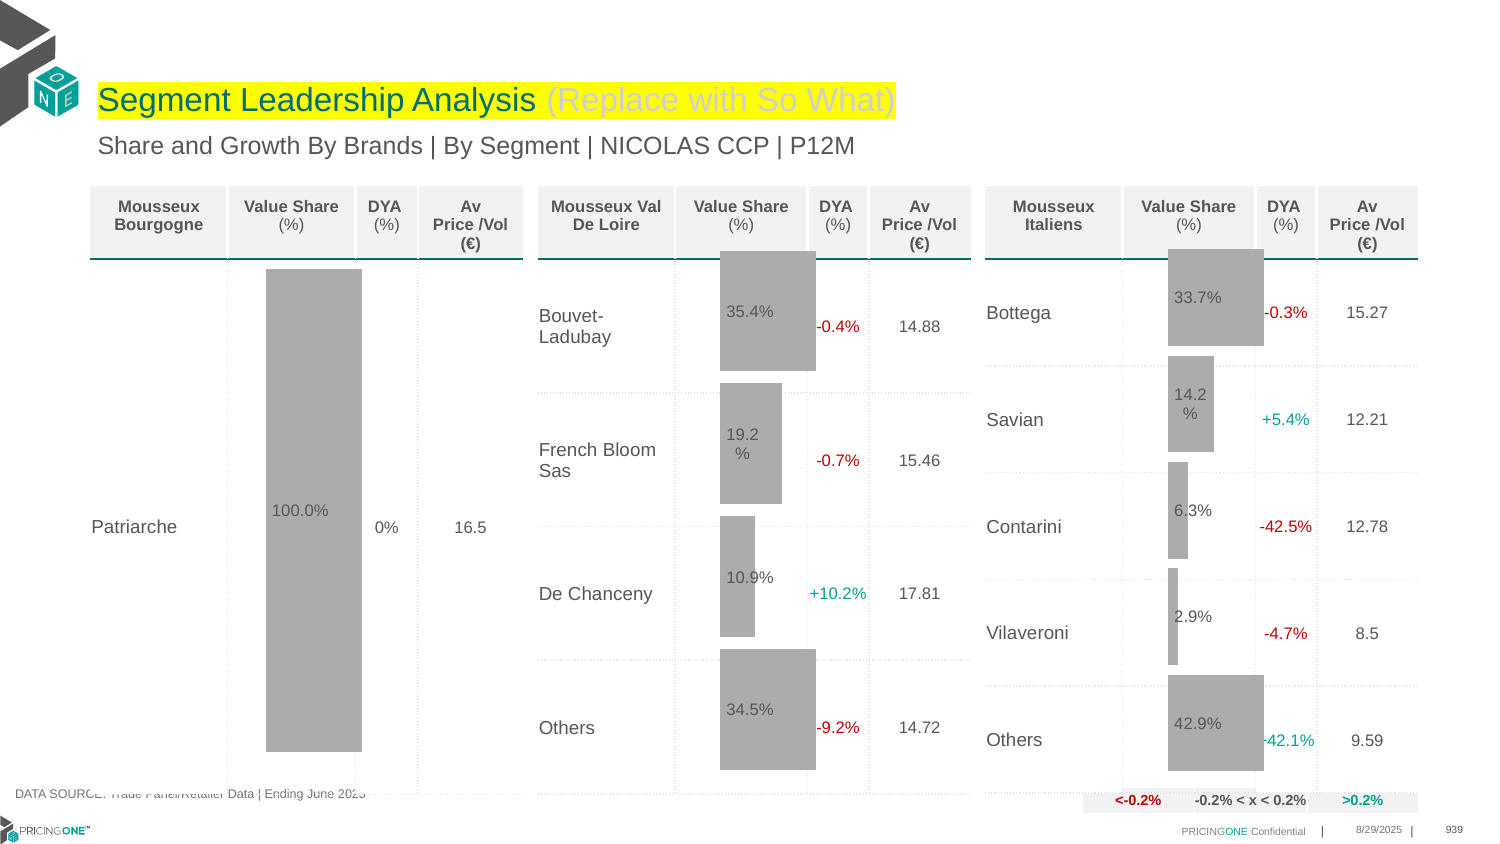

# Segment Leadership Analysis (Replace with So What)
Share and Growth By Brands | By Segment | NICOLAS CCP | P12M
| Mousseux Val De Loire | Value Share (%) | DYA (%) | Av Price /Vol (€) |
| --- | --- | --- | --- |
| Bouvet-Ladubay |  | -0.4% | 14.88 |
| French Bloom Sas |  | -0.7% | 15.46 |
| De Chanceny |  | +10.2% | 17.81 |
| Others |  | -9.2% | 14.72 |
| Mousseux Bourgogne | Value Share (%) | DYA (%) | Av Price /Vol (€) |
| --- | --- | --- | --- |
| Patriarche |  | 0% | 16.5 |
| Mousseux Italiens | Value Share (%) | DYA (%) | Av Price /Vol (€) |
| --- | --- | --- | --- |
| Bottega |  | -0.3% | 15.27 |
| Savian |  | +5.4% | 12.21 |
| Contarini |  | -42.5% | 12.78 |
| Vilaveroni |  | -4.7% | 8.5 |
| Others |  | +42.1% | 9.59 |

### Chart

| Category | Mousseux Bourgogne | NICOLAS CCP |
|---|---|
|  | 1.0 |

### Chart

| Category | Mousseux Val De Loire | NICOLAS CCP |
|---|---|
|  | 0.35403153205143 |

### Chart

| Category | Mousseux Italiens | NICOLAS CCP |
|---|---|
|  | 0.33717836994908956 |
DATA SOURCE: Trade Panel/Retailer Data | Ending June 2025
| <-0.2% | -0.2% < x < 0.2% | >0.2% |
| --- | --- | --- |

8/29/2025
939